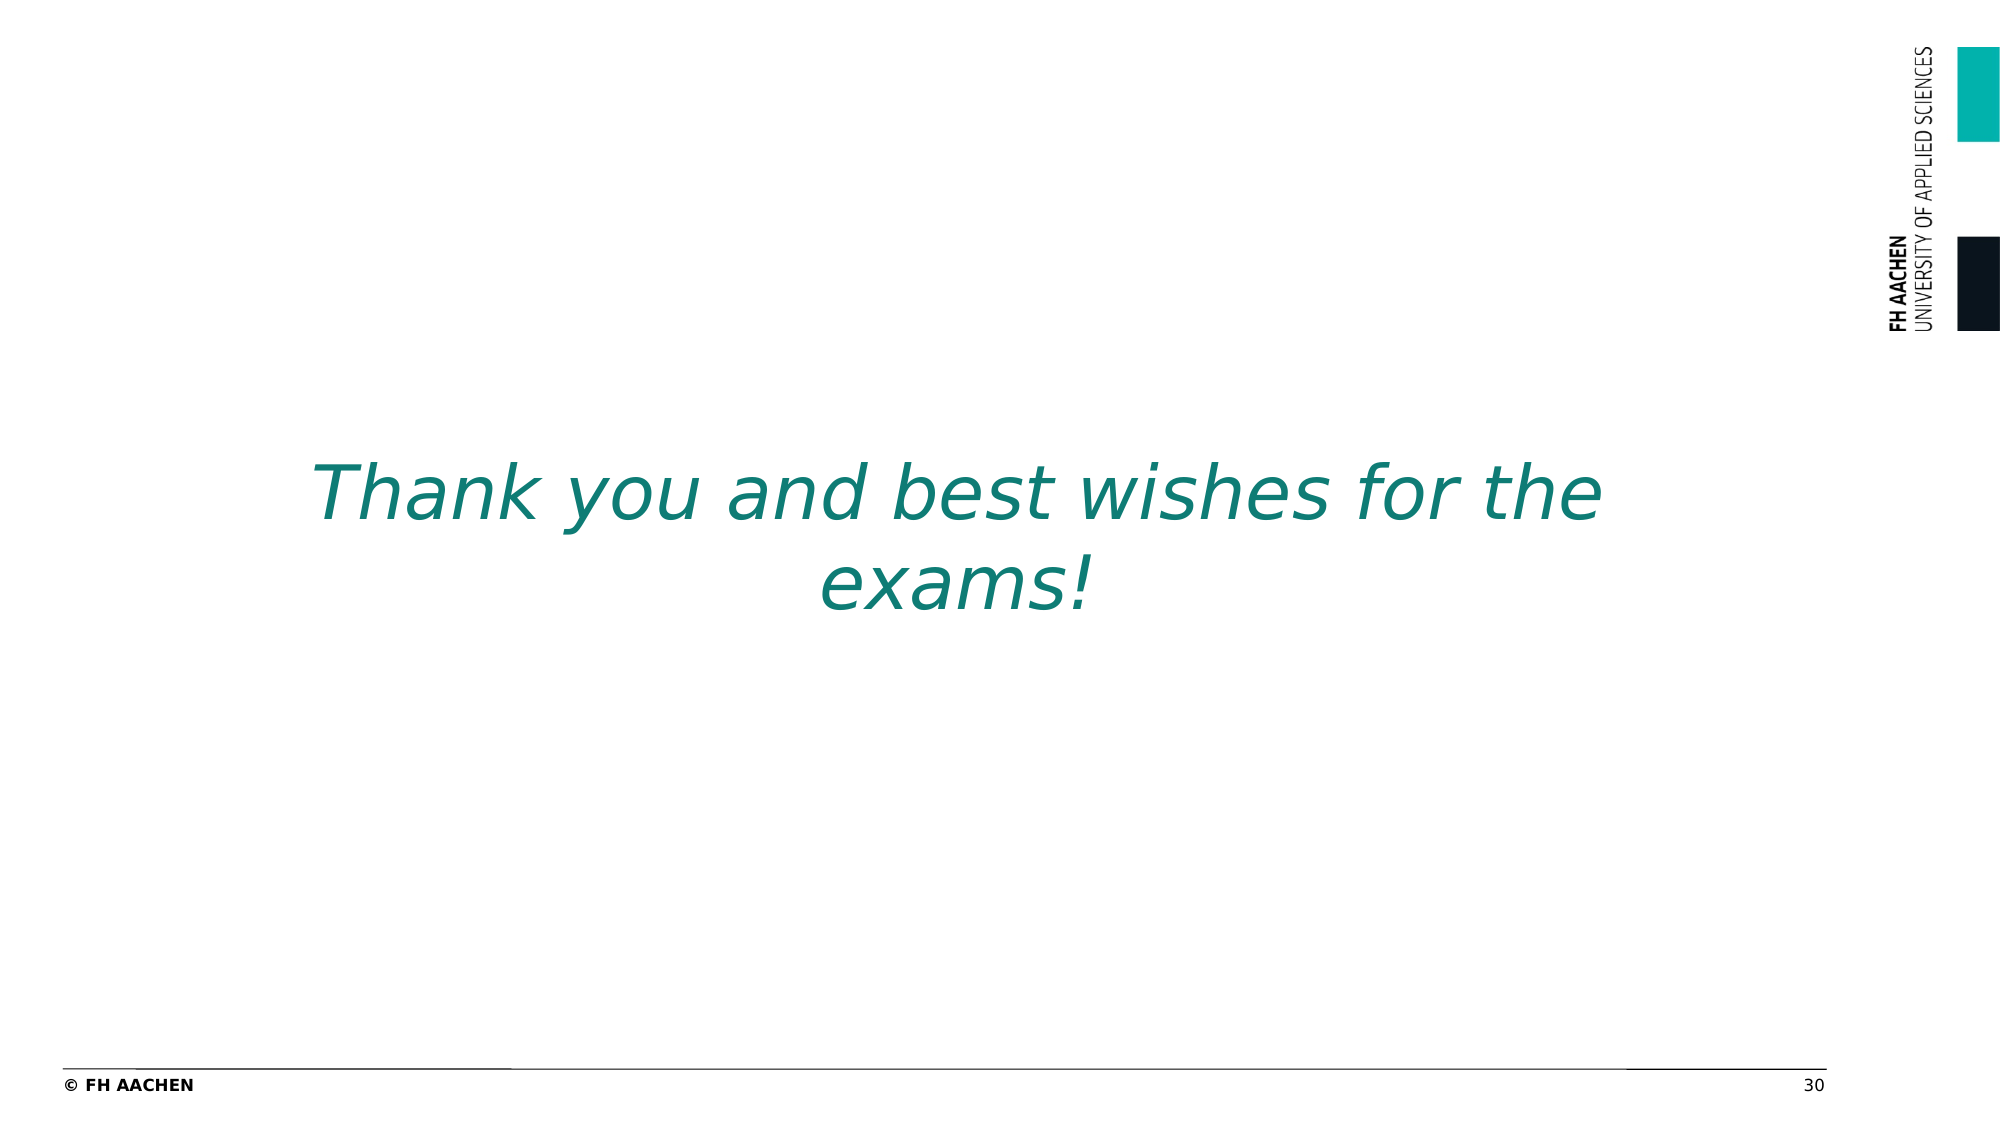

# Thank you and best wishes for the exams!
© FH AACHEN
30